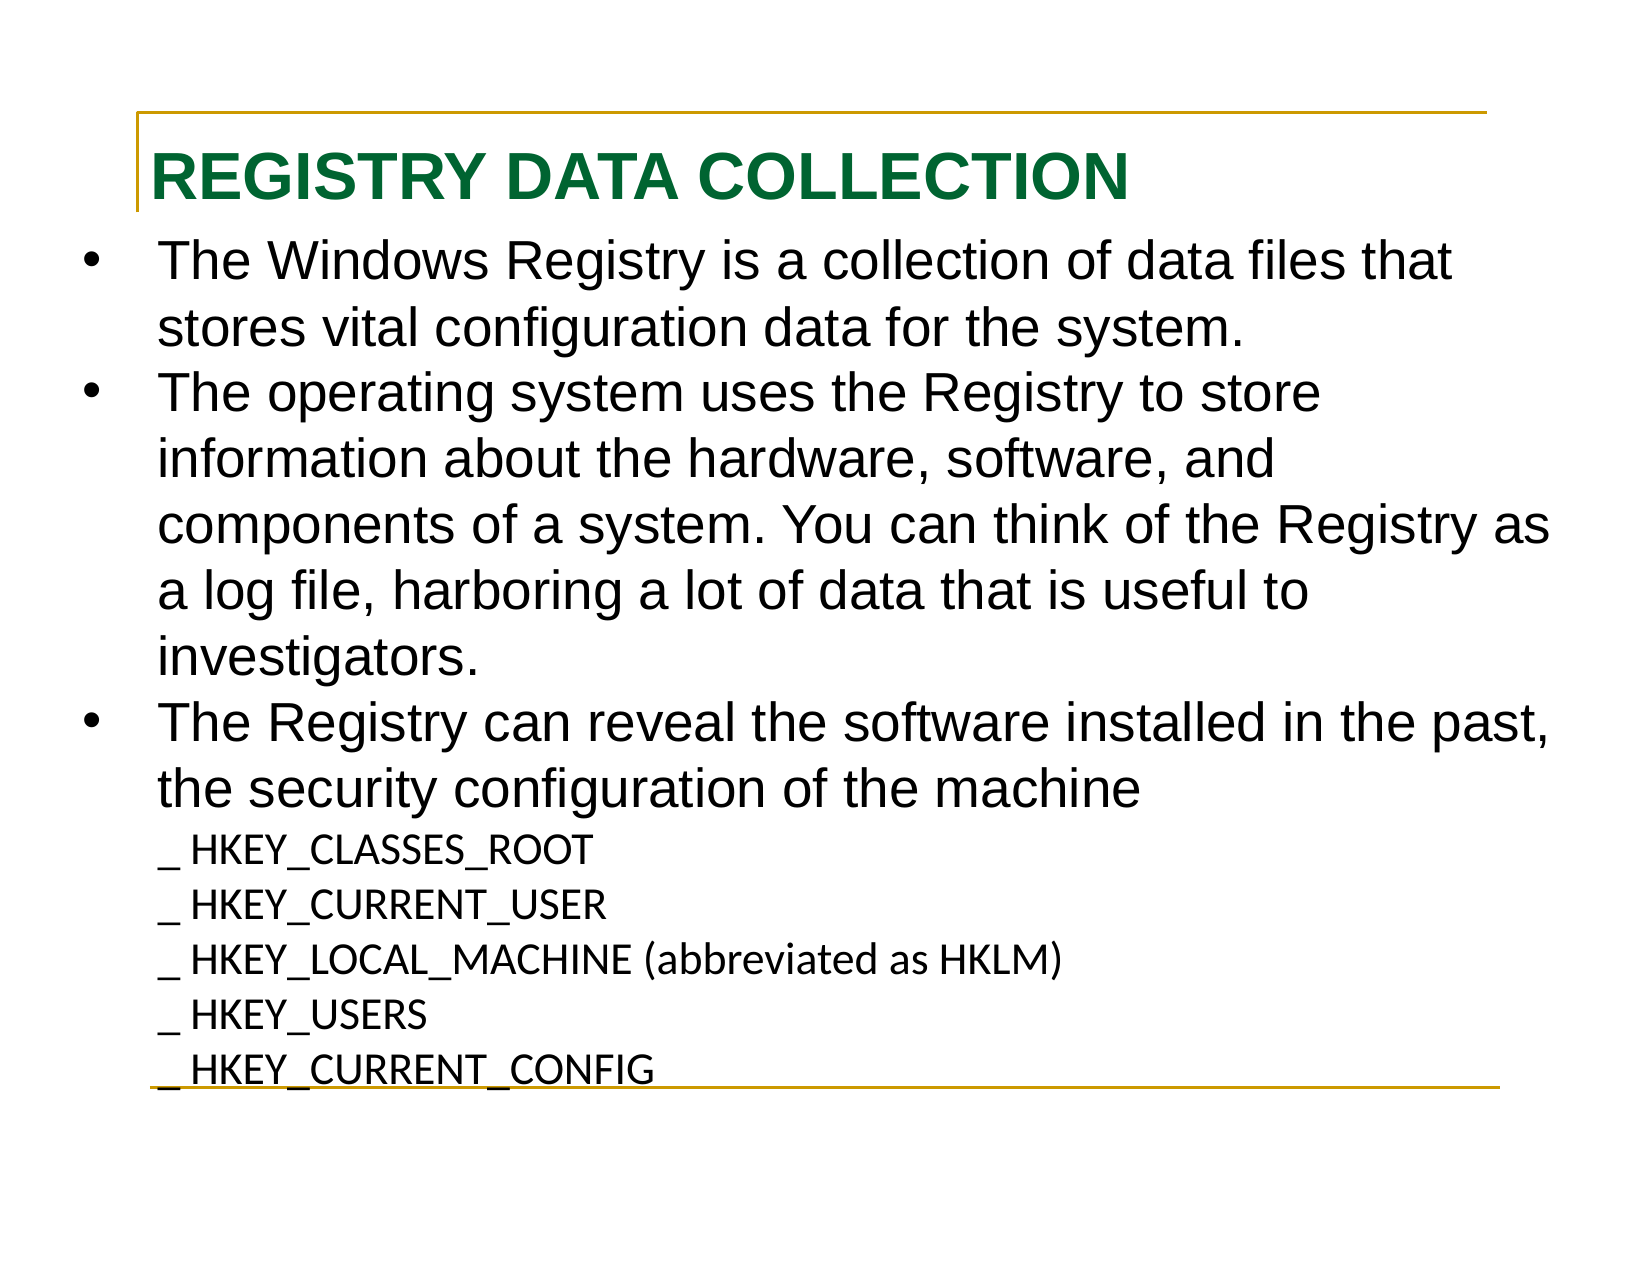

# REGISTRY DATA COLLECTION
The Windows Registry is a collection of data files that stores vital configuration data for the system.
The operating system uses the Registry to store information about the hardware, software, and components of a system. You can think of the Registry as a log file, harboring a lot of data that is useful to investigators.
The Registry can reveal the software installed in the past, the security configuration of the machine
_ HKEY_CLASSES_ROOT
_ HKEY_CURRENT_USER
_ HKEY_LOCAL_MACHINE (abbreviated as HKLM)
_ HKEY_USERS
_ HKEY_CURRENT_CONFIG